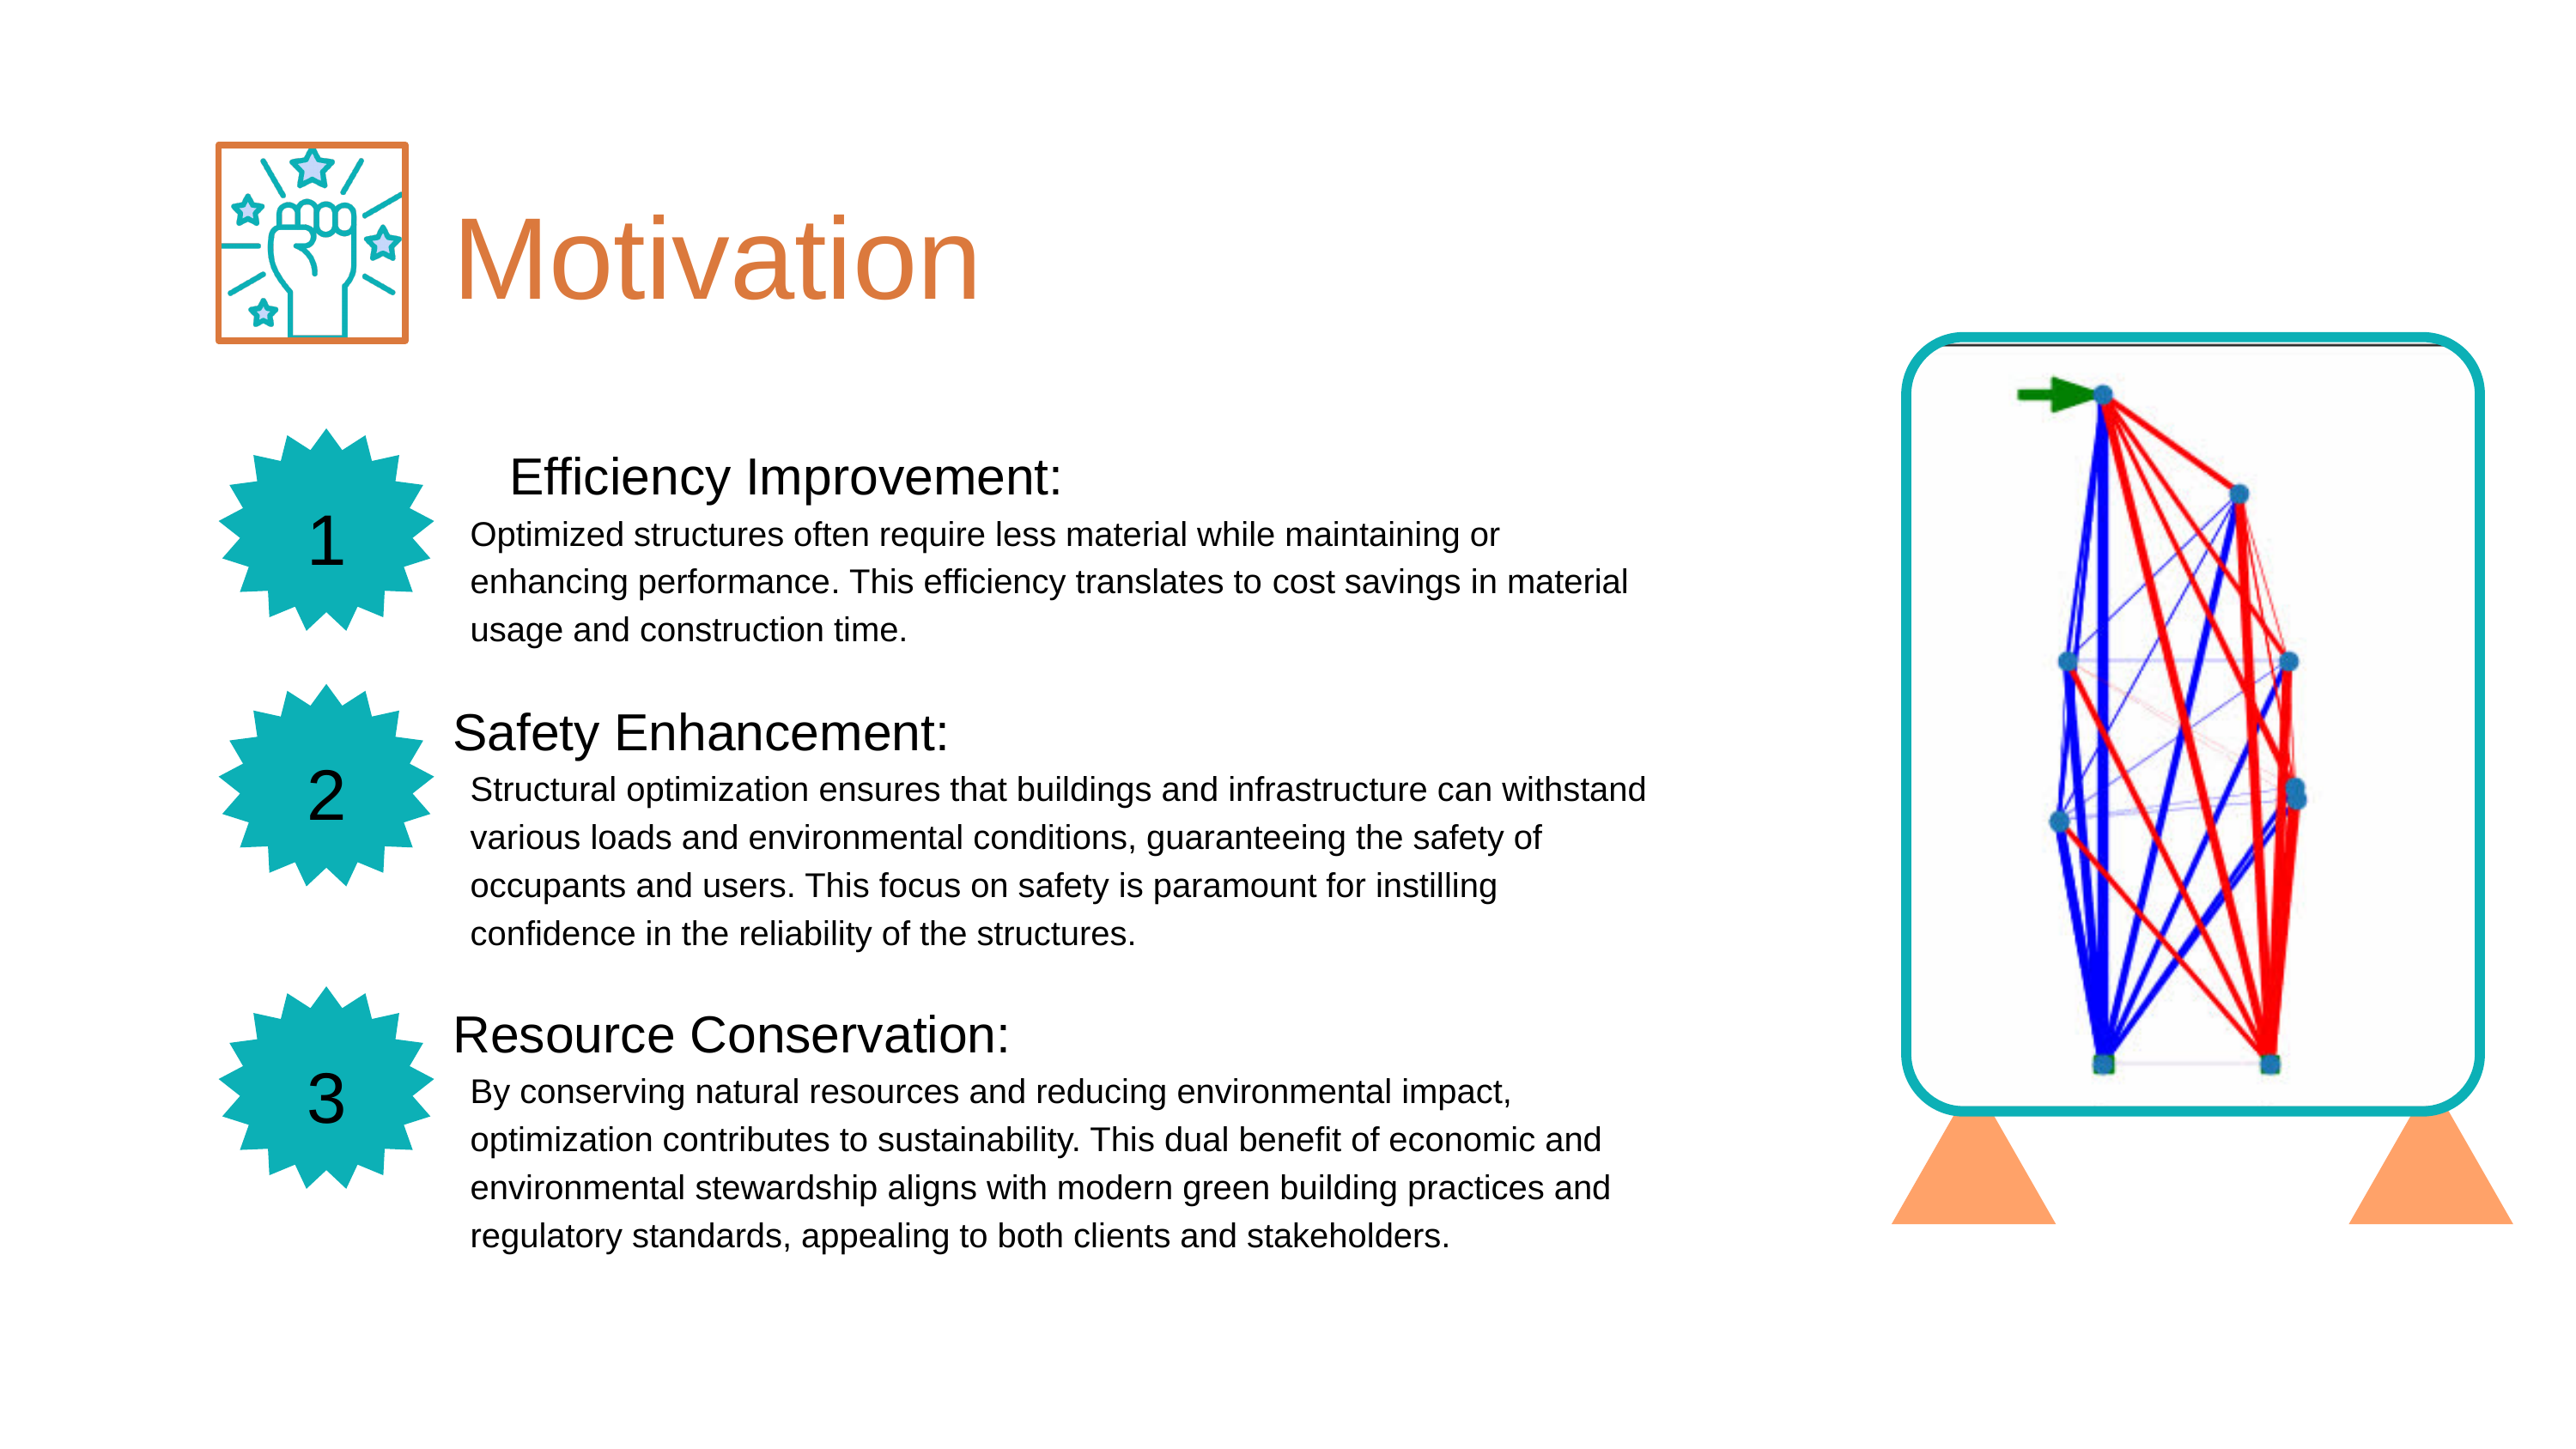

Motivation

Efficiency Improvement:
1
Optimized structures often require less material while maintaining or enhancing performance. This efficiency translates to cost savings in material usage and construction time.

Safety Enhancement:
2
Structural optimization ensures that buildings and infrastructure can withstand various loads and environmental conditions, guaranteeing the safety of occupants and users. This focus on safety is paramount for instilling confidence in the reliability of the structures.

Resource Conservation:
3
By conserving natural resources and reducing environmental impact, optimization contributes to sustainability. This dual benefit of economic and environmental stewardship aligns with modern green building practices and regulatory standards, appealing to both clients and stakeholders.